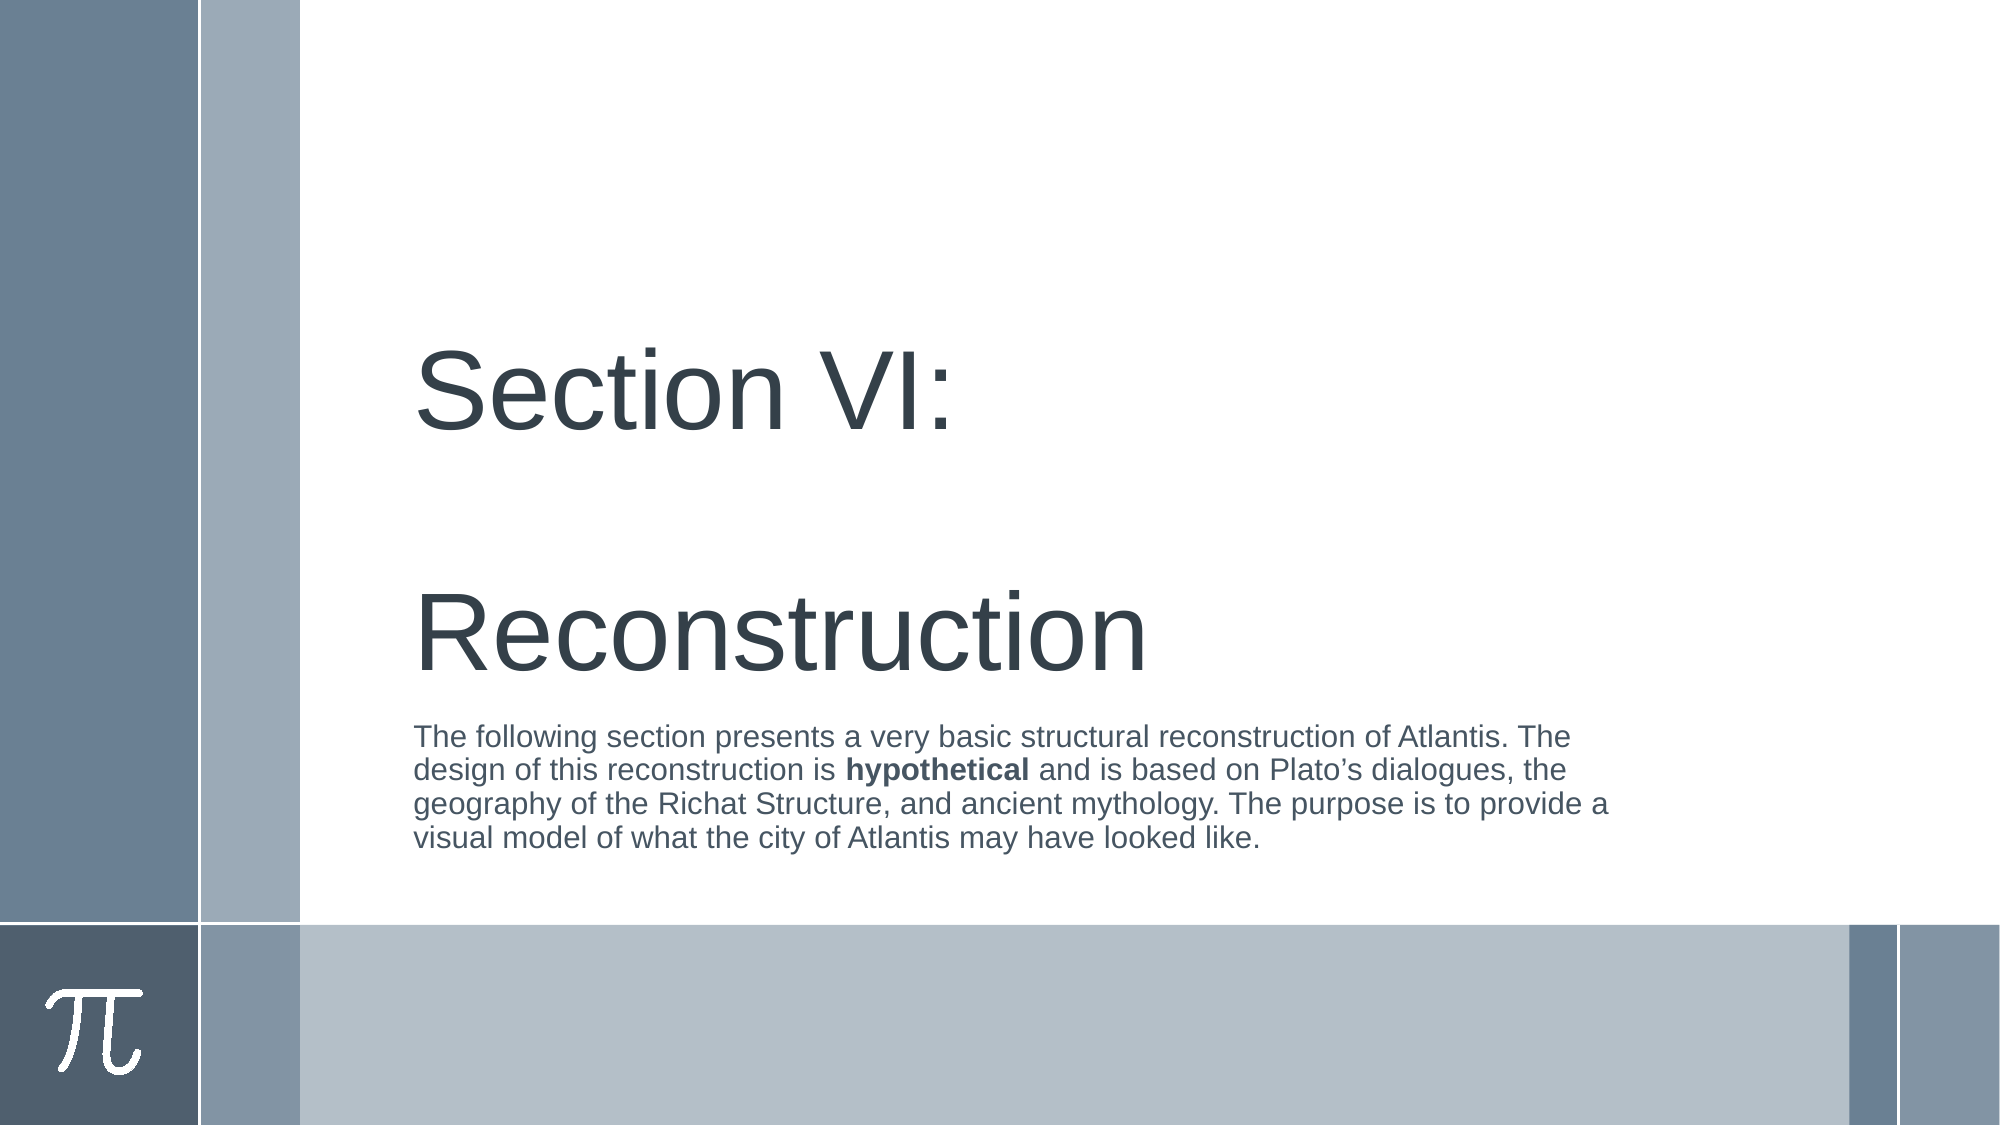

# Section VI: Reconstruction
The following section presents a very basic structural reconstruction of Atlantis. The design of this reconstruction is hypothetical and is based on Plato’s dialogues, the geography of the Richat Structure, and ancient mythology. The purpose is to provide a visual model of what the city of Atlantis may have looked like.